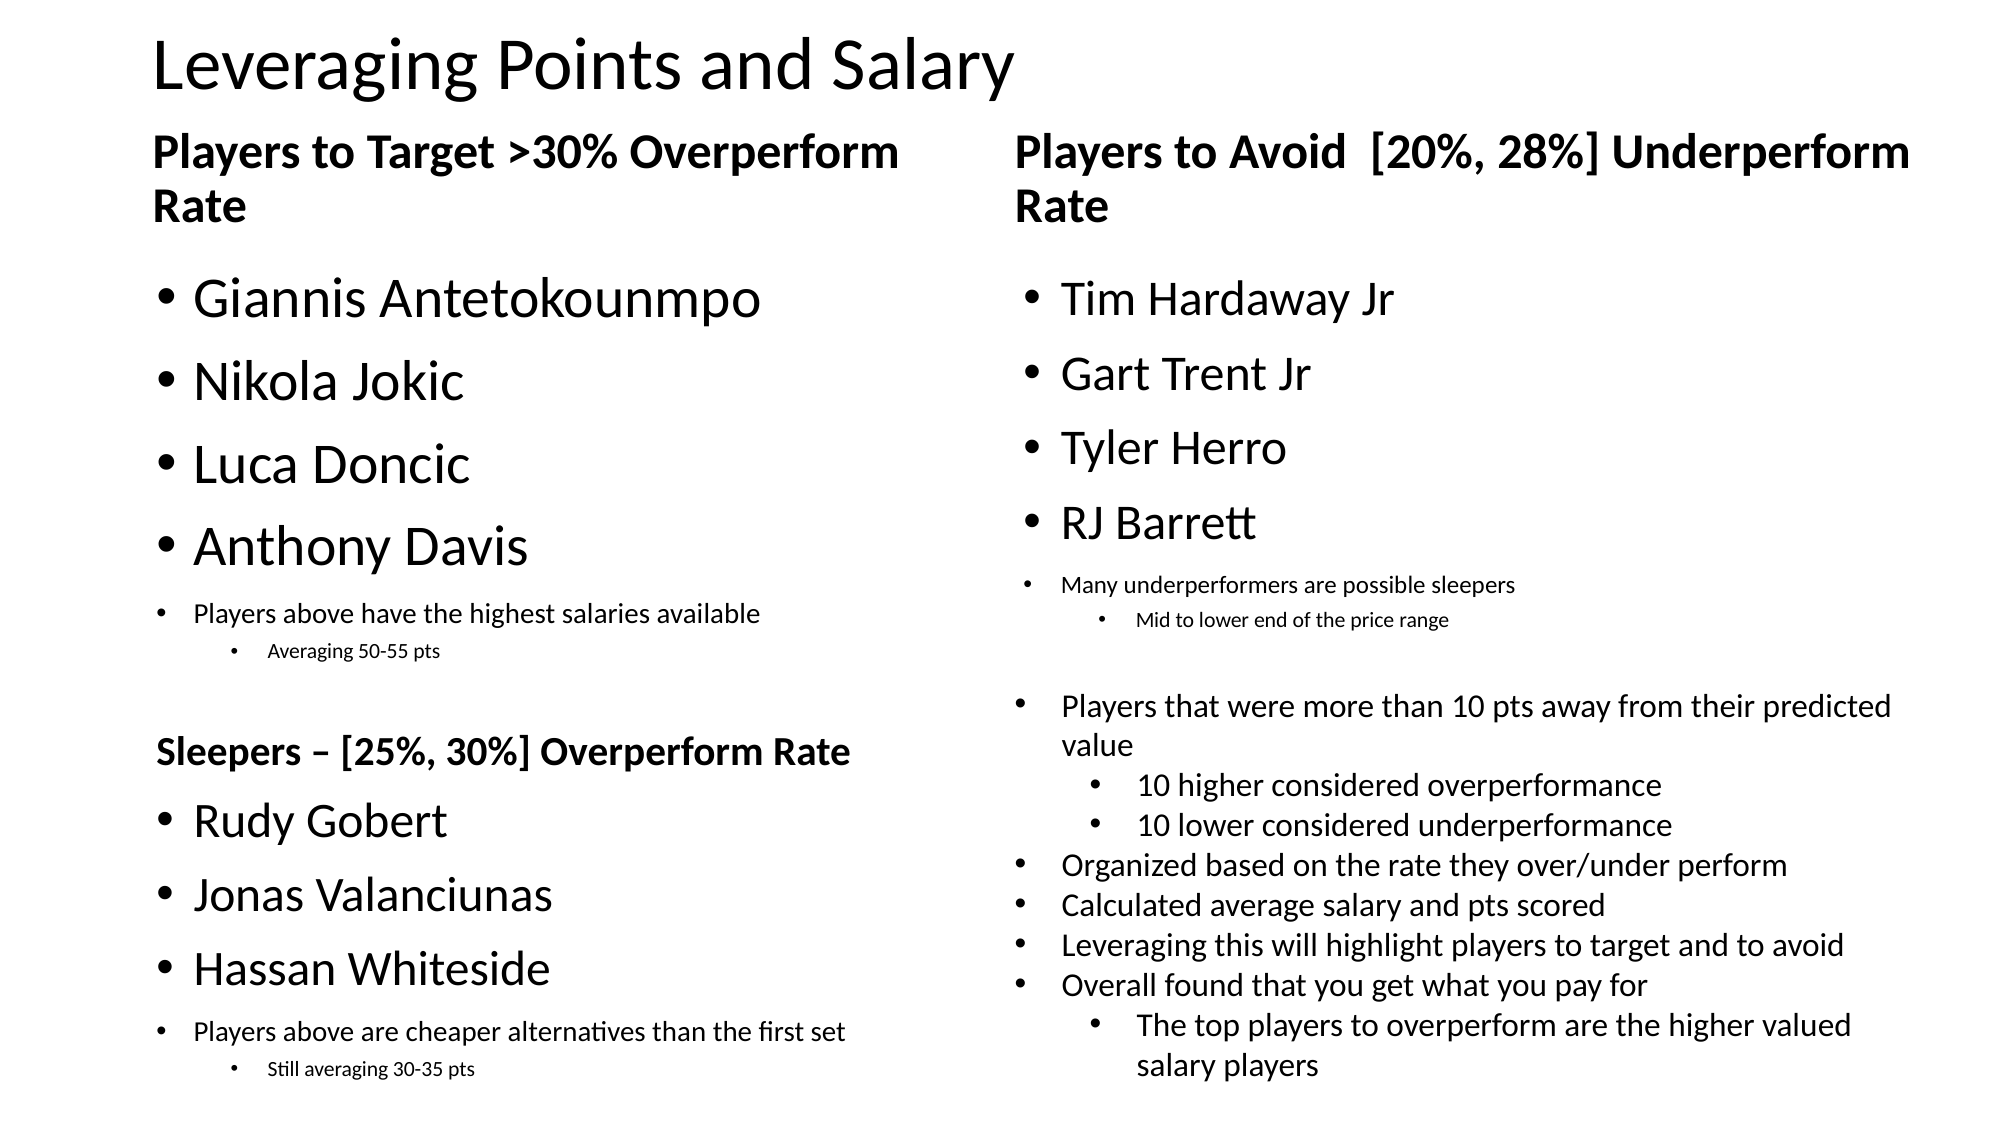

# Leveraging Points and Salary
Players to Target >30% Overperform Rate
Players to Avoid  [20%, 28%] Underperform Rate
Giannis Antetokounmpo
Nikola Jokic
Luca Doncic
Anthony Davis
Players above have the highest salaries available
Averaging 50-55 pts

Sleepers – [25%, 30%] Overperform Rate
Rudy Gobert
Jonas Valanciunas
Hassan Whiteside
Players above are cheaper alternatives than the first set
Still averaging 30-35 pts

Tim Hardaway Jr
Gart Trent Jr
Tyler Herro
RJ Barrett
Many underperformers are possible sleepers
Mid to lower end of the price range
Players that were more than 10 pts away from their predicted value
10 higher considered overperformance
10 lower considered underperformance
Organized based on the rate they over/under perform
Calculated average salary and pts scored
Leveraging this will highlight players to target and to avoid
Overall found that you get what you pay for
The top players to overperform are the higher valued salary players